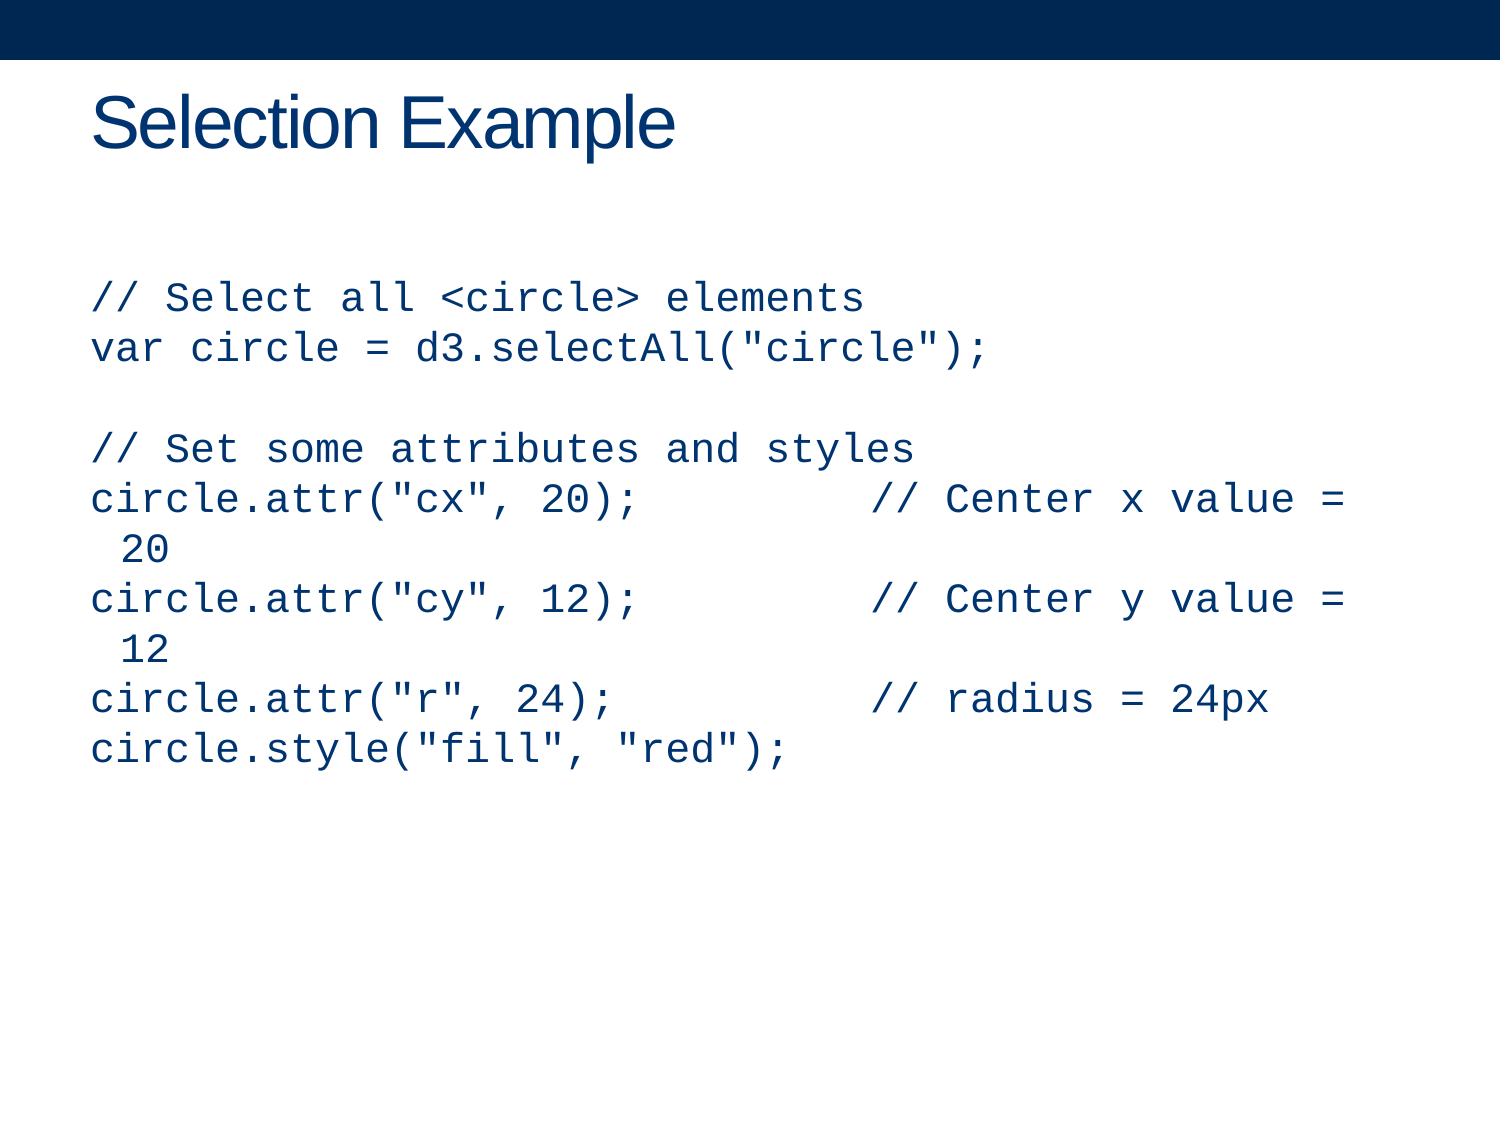

# Selection Example
// Select all <circle> elements
var circle = d3.selectAll("circle");

// Set some attributes and styles
circle.attr("cx", 20); 		// Center x value = 20
circle.attr("cy", 12); 		// Center y value = 12
circle.attr("r", 24); 		// radius = 24px
circle.style("fill", "red");